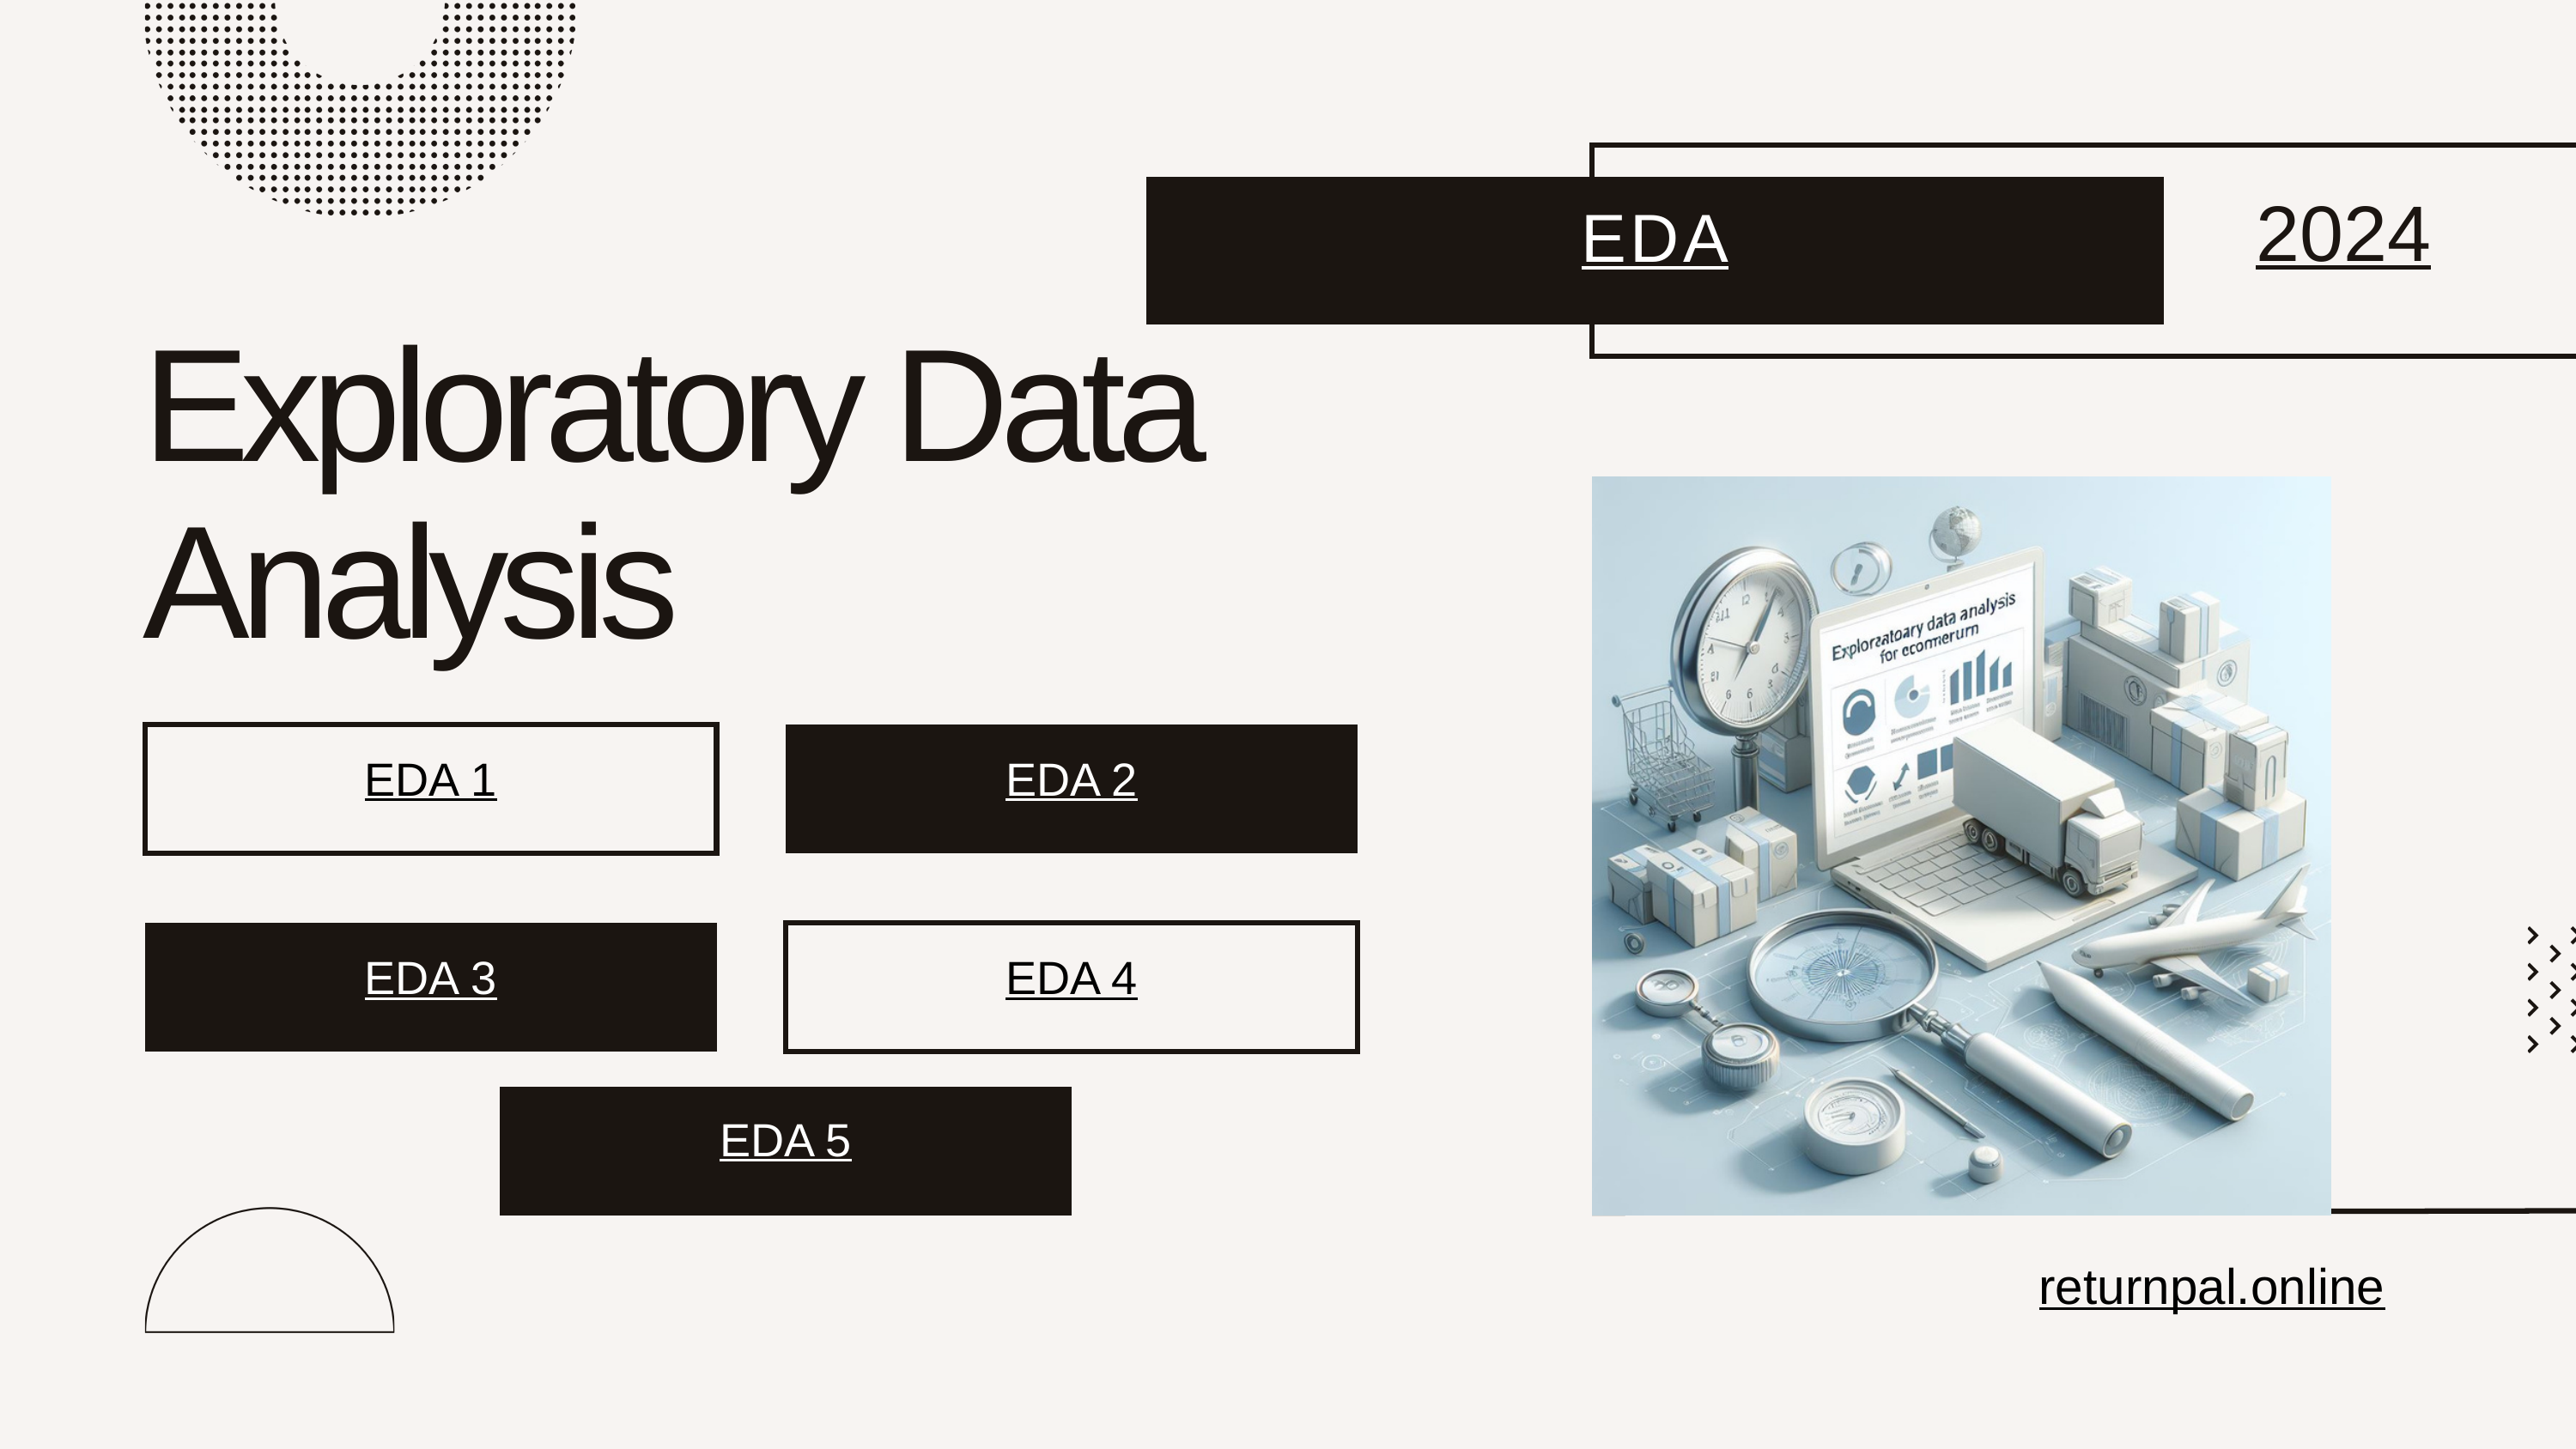

2024
EDA
Exploratory Data Analysis

EDA 1
EDA 2

EDA 3
EDA 4

EDA 5

returnpal.online